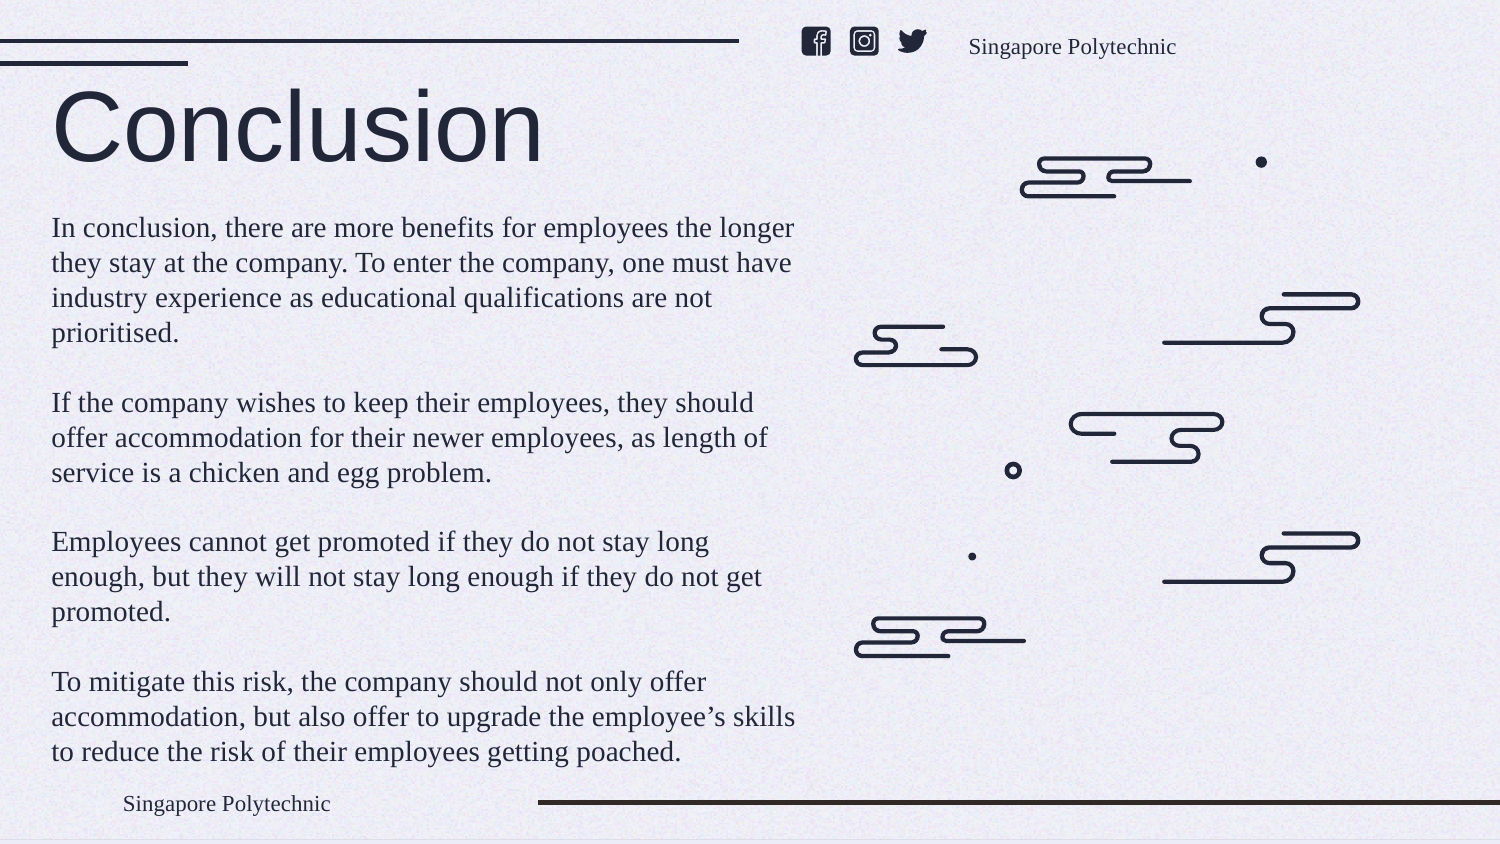

Singapore Polytechnic

# Conclusion

In conclusion, there are more benefits for employees the longer they stay at the company. To enter the company, one must have industry experience as educational qualifications are not prioritised.

If the company wishes to keep their employees, they should offer accommodation for their newer employees, as length of service is a chicken and egg problem.

Employees cannot get promoted if they do not stay long enough, but they will not stay long enough if they do not get promoted.

To mitigate this risk, the company should not only offer accommodation, but also offer to upgrade the employee’s skills to reduce the risk of their employees getting poached.

Singapore Polytechnic